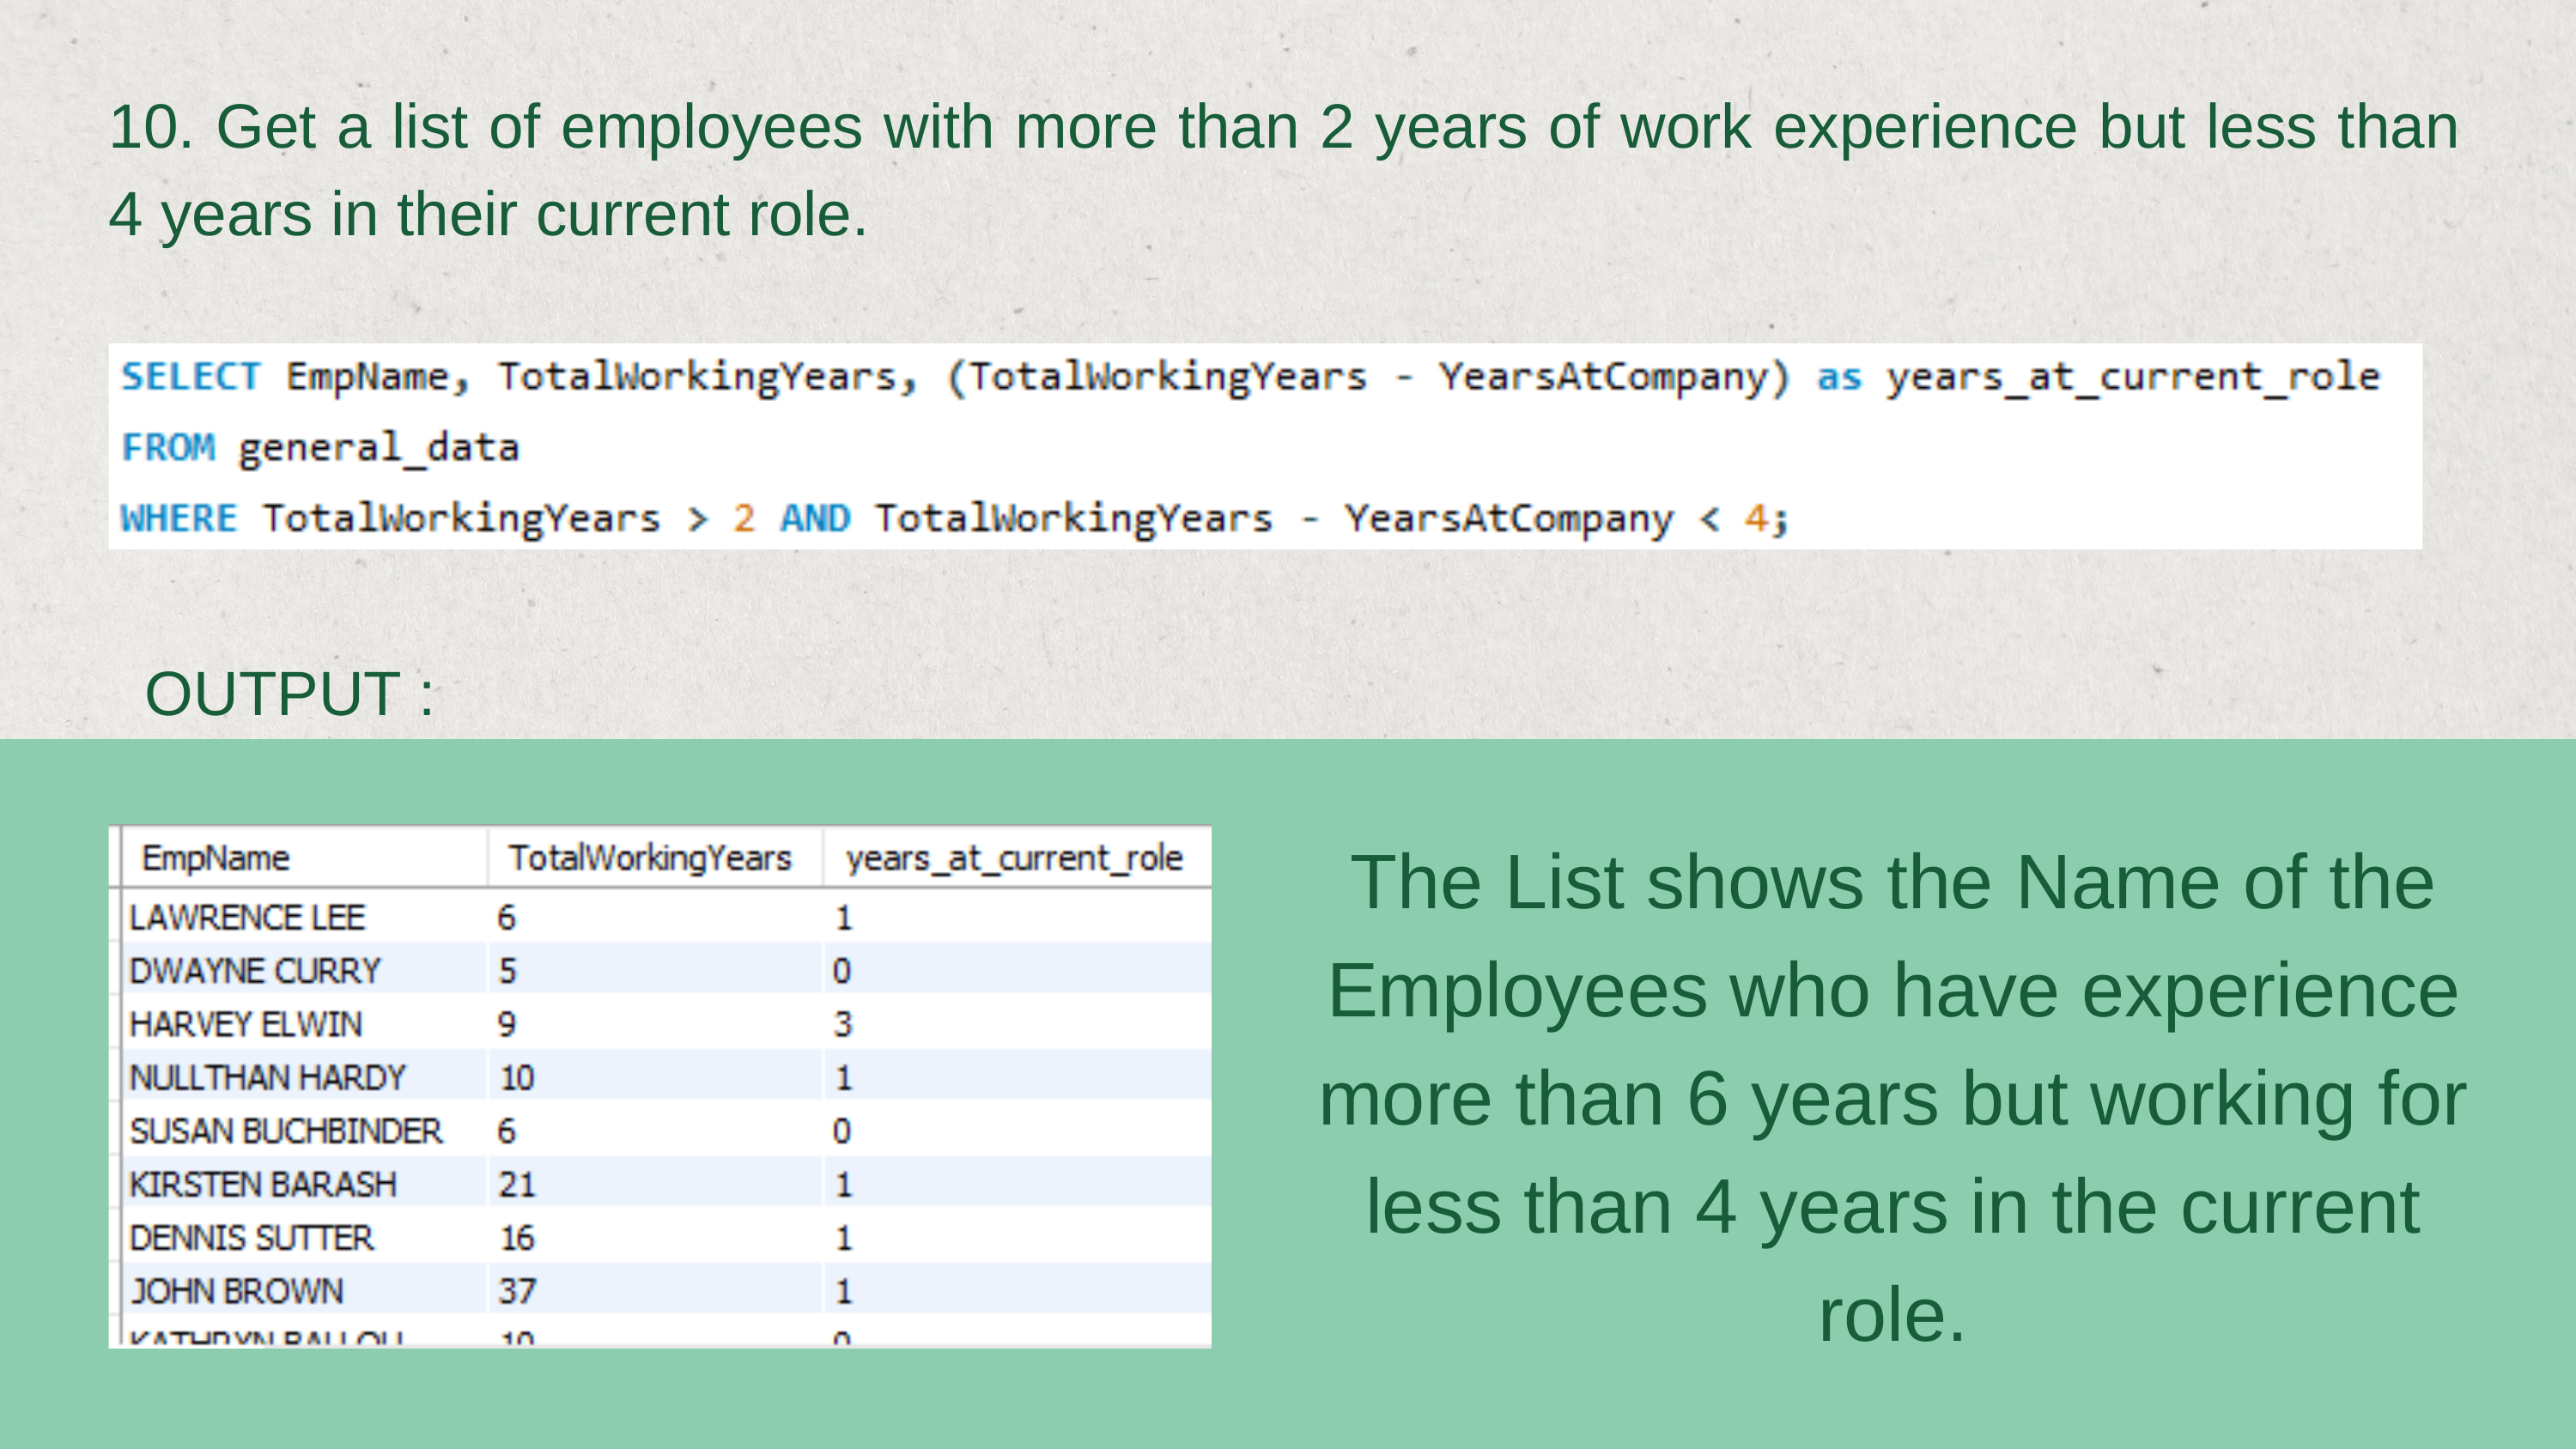

10. Get a list of employees with more than 2 years of work experience but less than 4 years in their current role.

OUTPUT :

The List shows the Name of the Employees who have experience more than 6 years but working for less than 4 years in the current role.